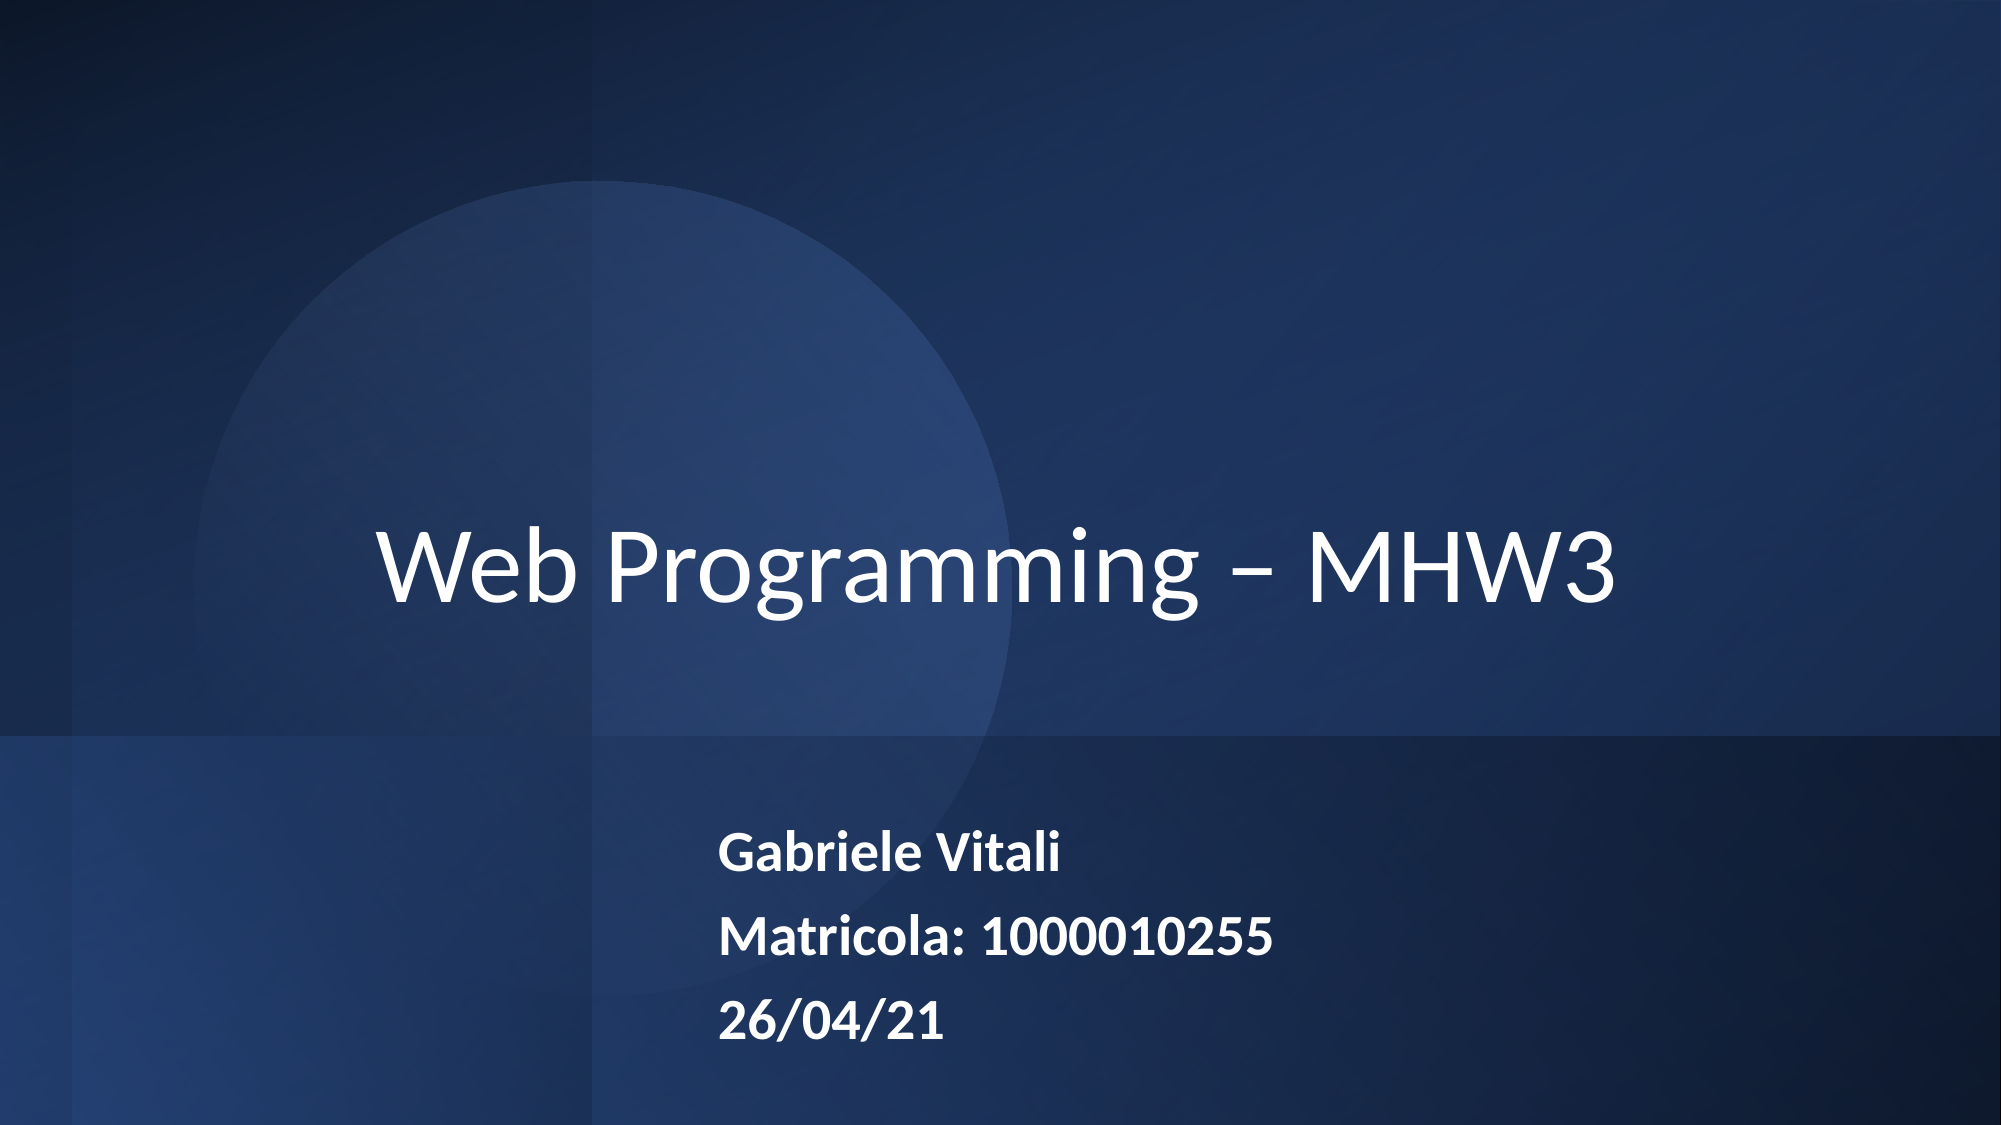

# Web Programming – MHW3

Gabriele Vitali
Matricola: 1000010255
26/04/21